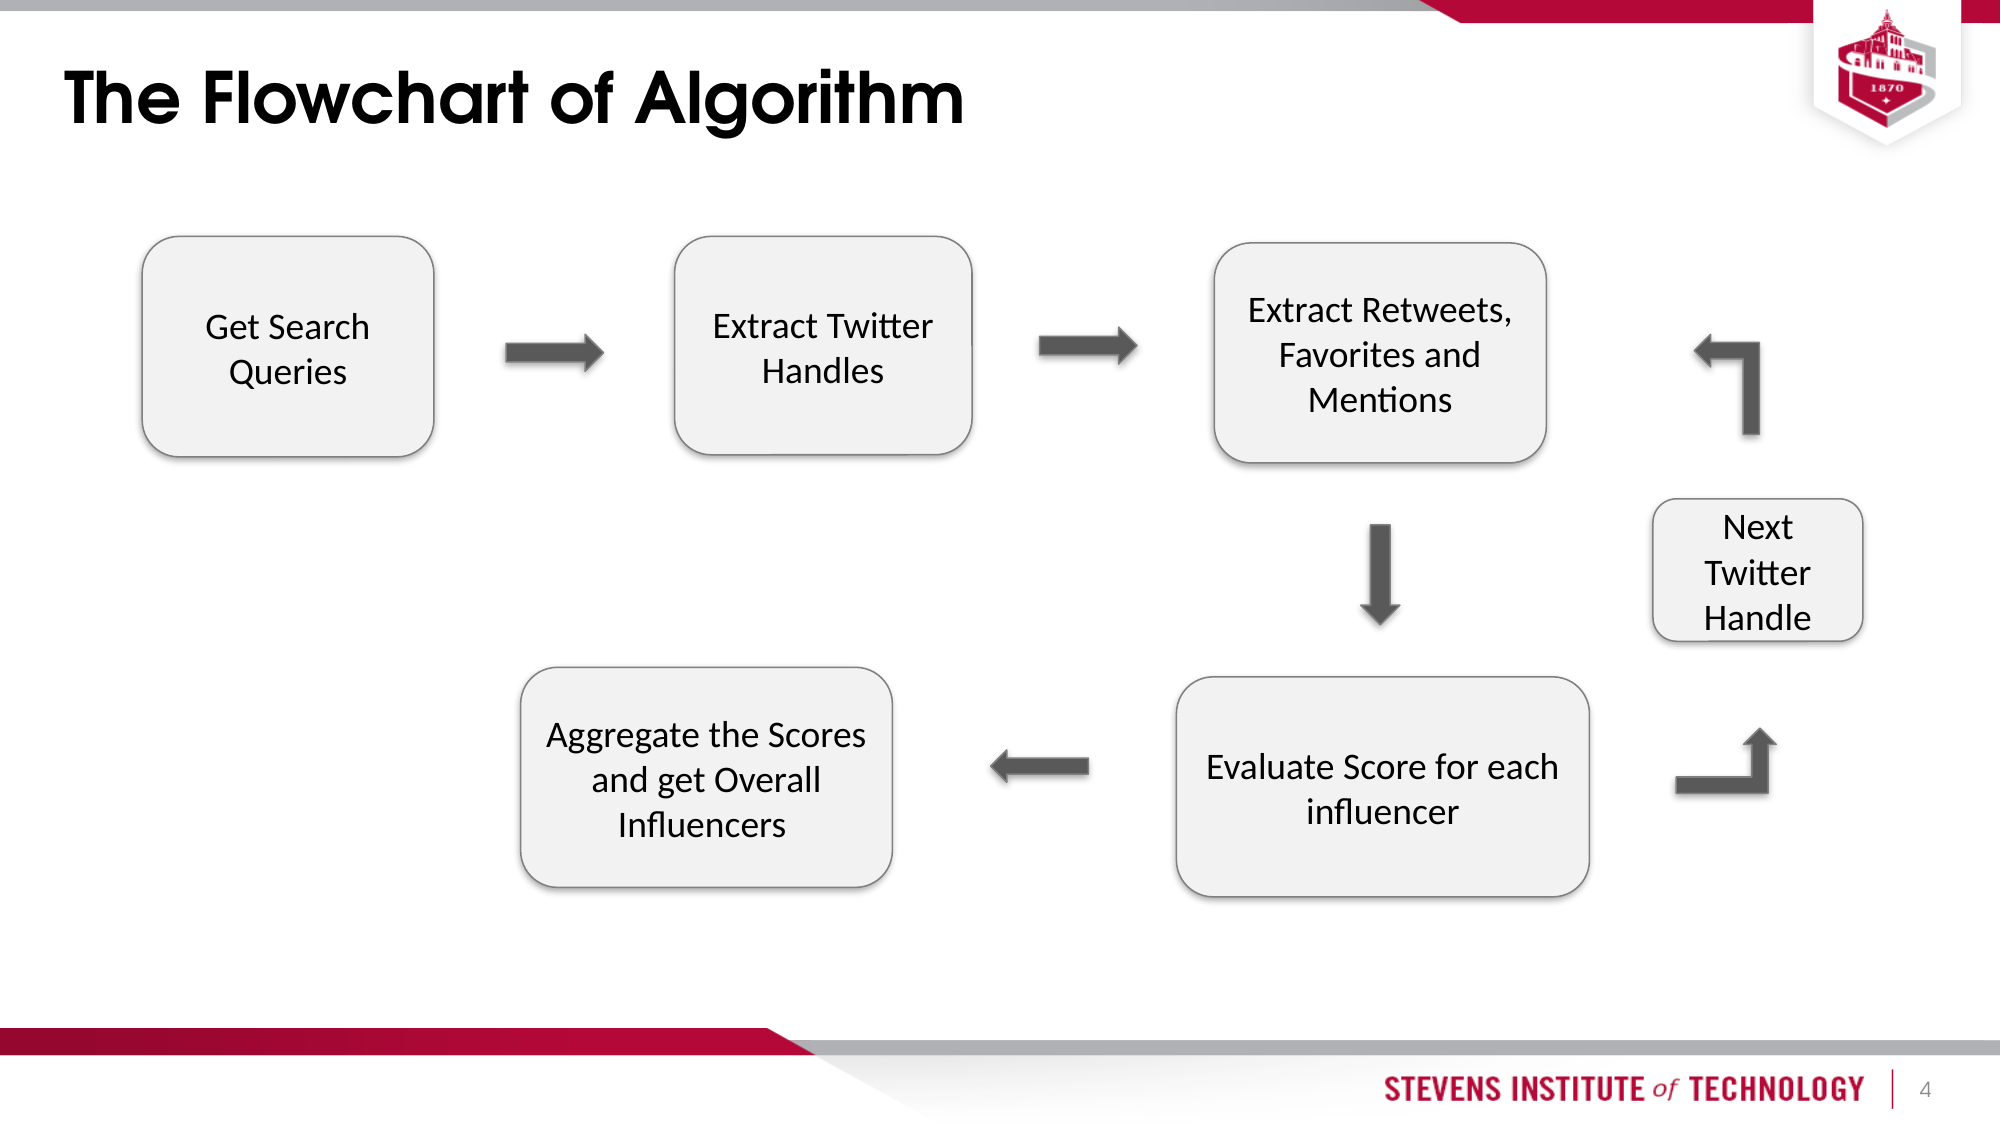

# The Flowchart of Algorithm
Get Search Queries
Extract Twitter Handles
Extract Retweets, Favorites and Mentions

Next Twitter Handle

Aggregate the Scores and get Overall Influencers
Evaluate Score for each influencer

4